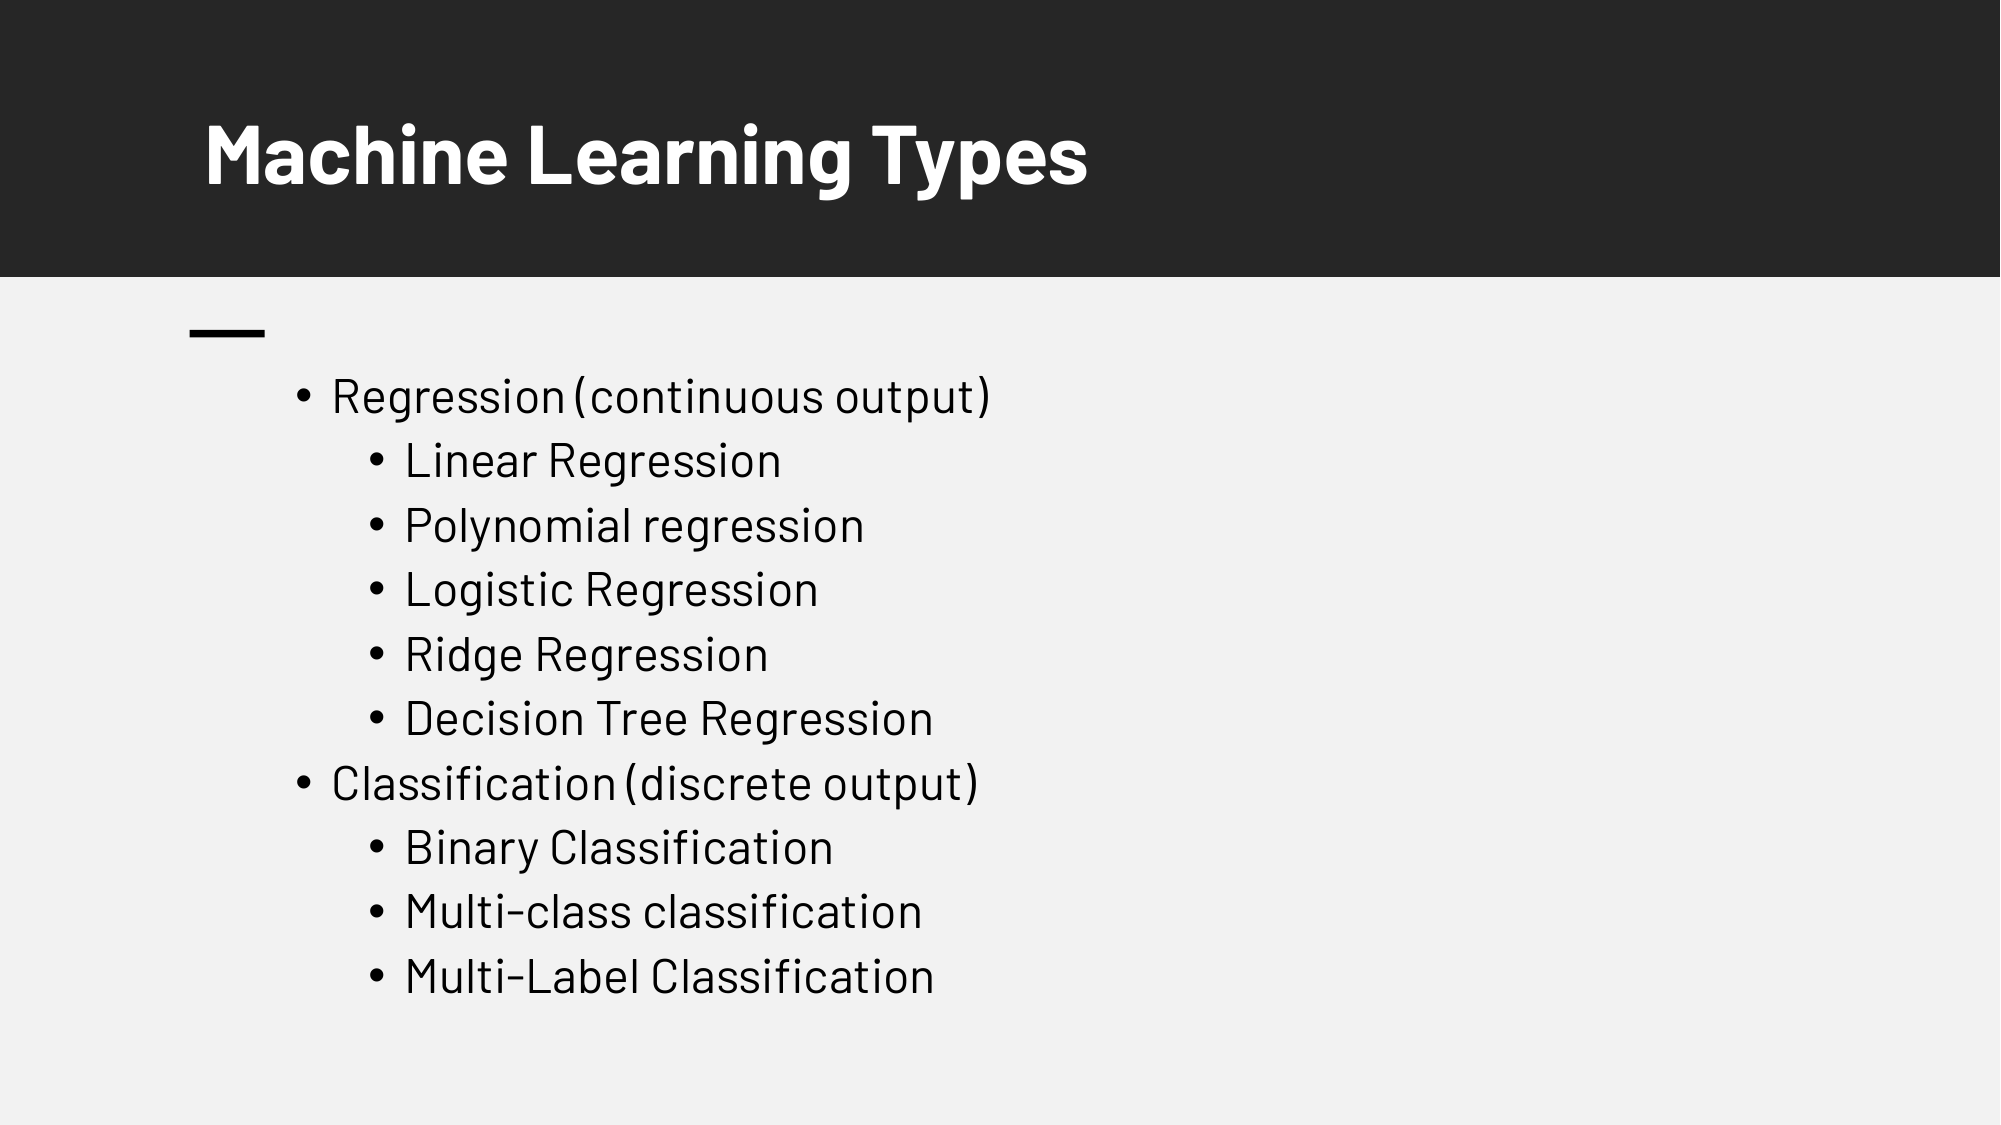

Machine Learning Types

Regression (continuous output)
Linear Regression
Polynomial regression
Logistic Regression
Ridge Regression
Decision Tree Regression
Classification (discrete output)
Binary Classification
Multi-class classification
Multi-Label Classification